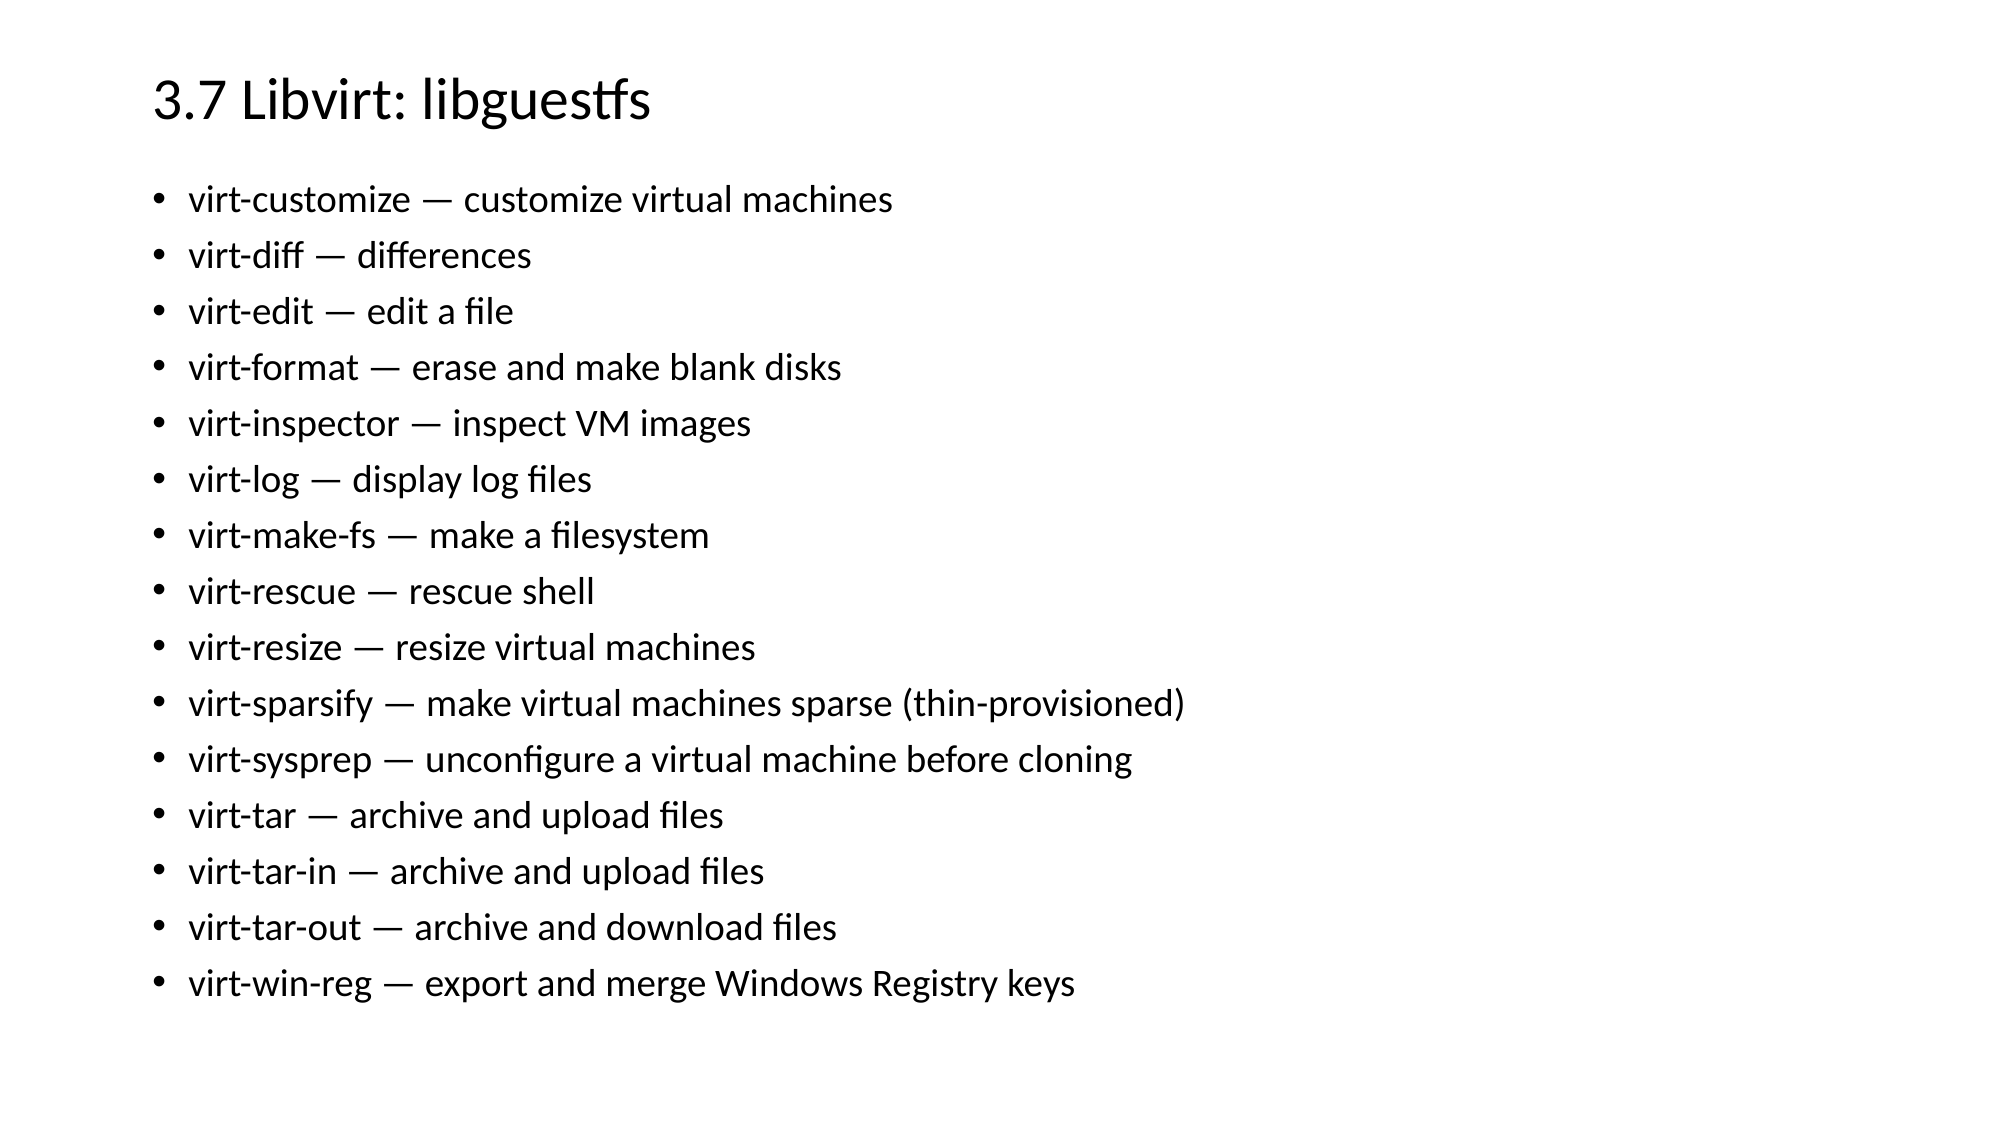

# 3.7 Libvirt: libguestfs
virt-customize — customize virtual machines
virt-diff — differences
virt-edit — edit a file
virt-format — erase and make blank disks
virt-inspector — inspect VM images
virt-log — display log files
virt-make-fs — make a filesystem
virt-rescue — rescue shell
virt-resize — resize virtual machines
virt-sparsify — make virtual machines sparse (thin-provisioned)
virt-sysprep — unconfigure a virtual machine before cloning
virt-tar — archive and upload files
virt-tar-in — archive and upload files
virt-tar-out — archive and download files
virt-win-reg — export and merge Windows Registry keys